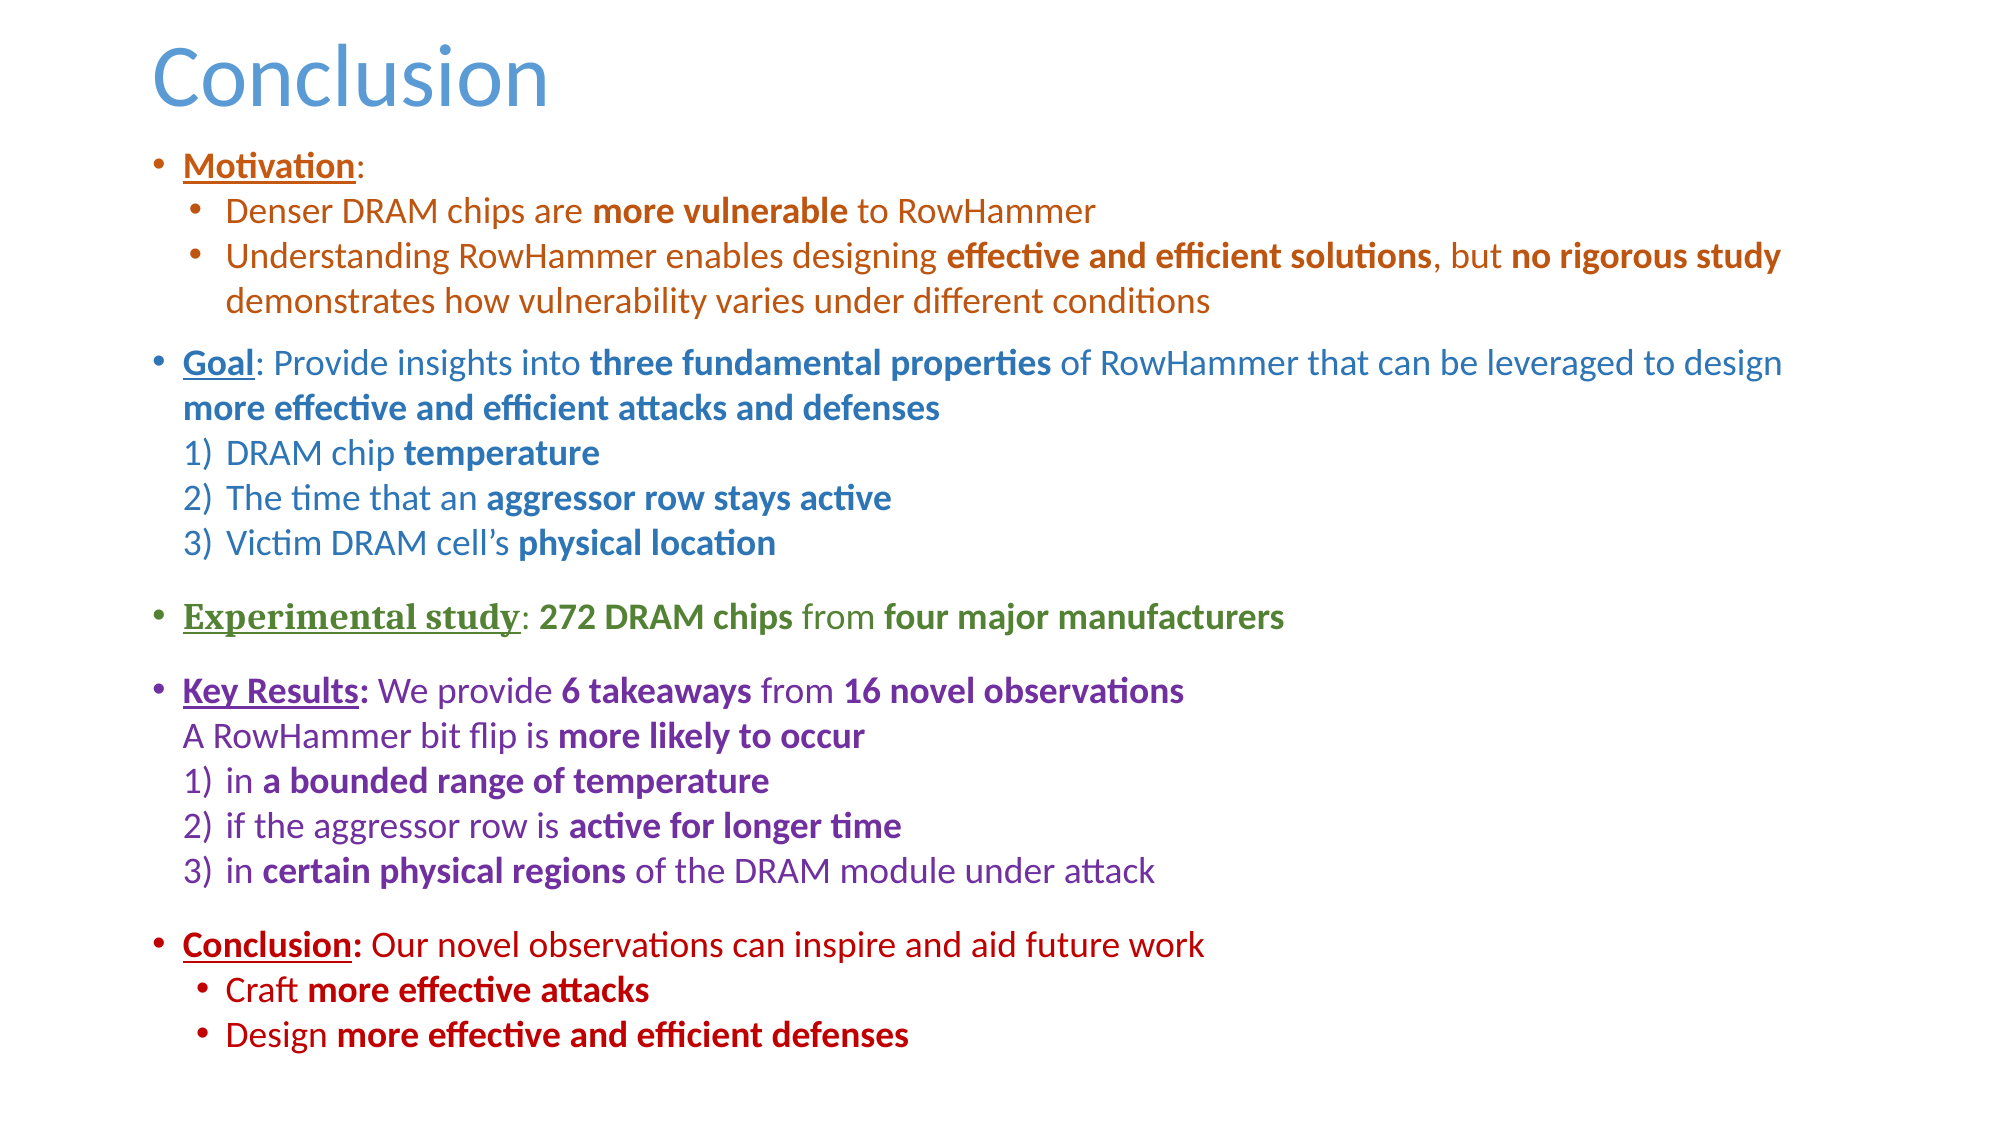

# Conclusion
Motivation:
Denser DRAM chips are more vulnerable to RowHammer
Understanding RowHammer enables designing effective and efficient solutions, but no rigorous study demonstrates how vulnerability varies under different conditions
Goal: Provide insights into three fundamental properties of RowHammer that can be leveraged to design more effective and efficient attacks and defenses
DRAM chip temperature
The time that an aggressor row stays active
Victim DRAM cell’s physical location
Experimental study: 272 DRAM chips from four major manufacturers
Key Results: We provide 6 takeaways from 16 novel observations
A RowHammer bit flip is more likely to occur
in a bounded range of temperature
if the aggressor row is active for longer time
in certain physical regions of the DRAM module under attack
Conclusion: Our novel observations can inspire and aid future work
Craft more effective attacks
Design more effective and efficient defenses